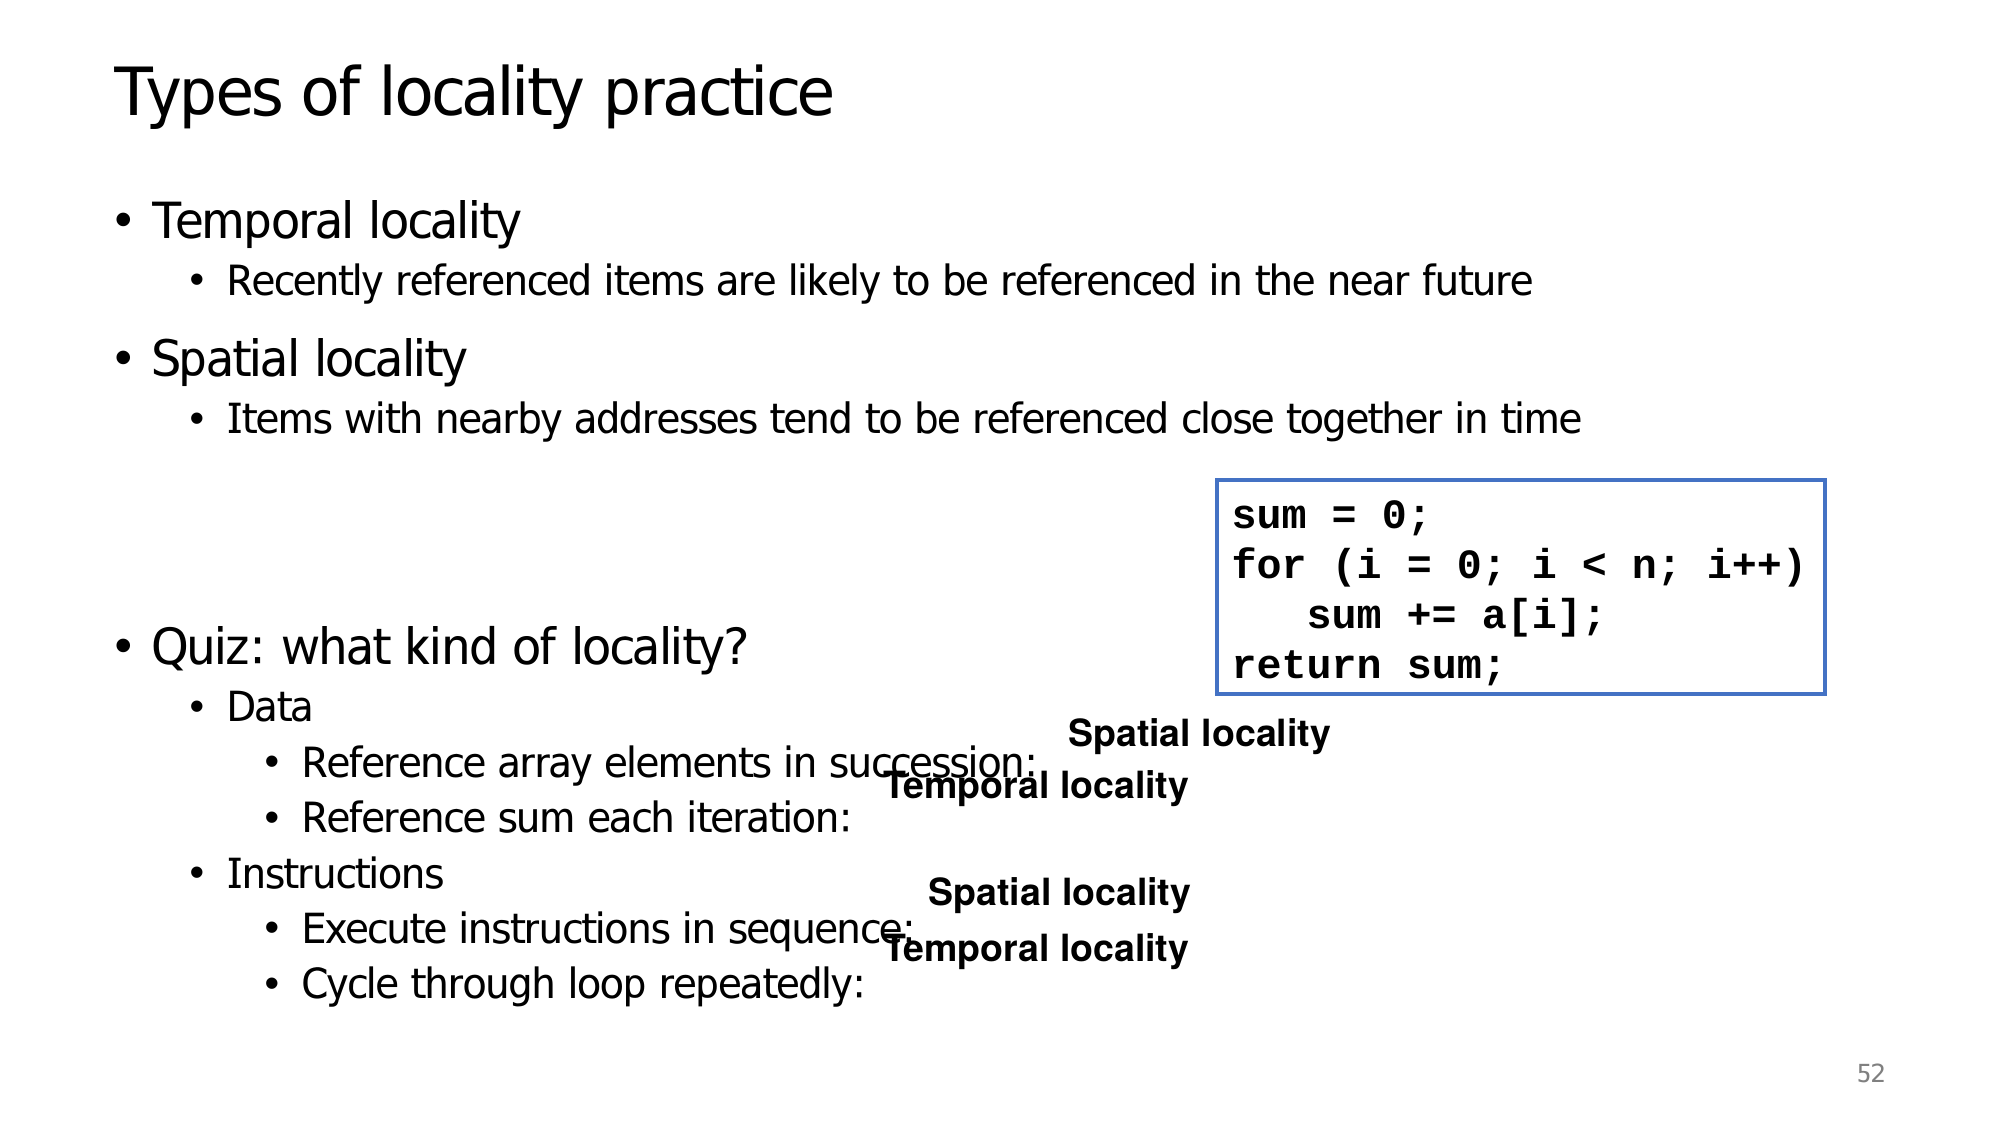

# Types of locality practice
Temporal locality
Recently referenced items are likely to be referenced in the near future
Spatial locality
Items with nearby addresses tend to be referenced close together in time

Quiz: what kind of locality?
Data
Reference array elements in succession:
Reference sum each iteration:
Instructions
Execute instructions in sequence:
Cycle through loop repeatedly:

sum = 0;
for (i = 0; i < n; i++)
	sum += a[i];
return sum;
Spatial locality
Temporal locality
Spatial locality
Temporal locality
52